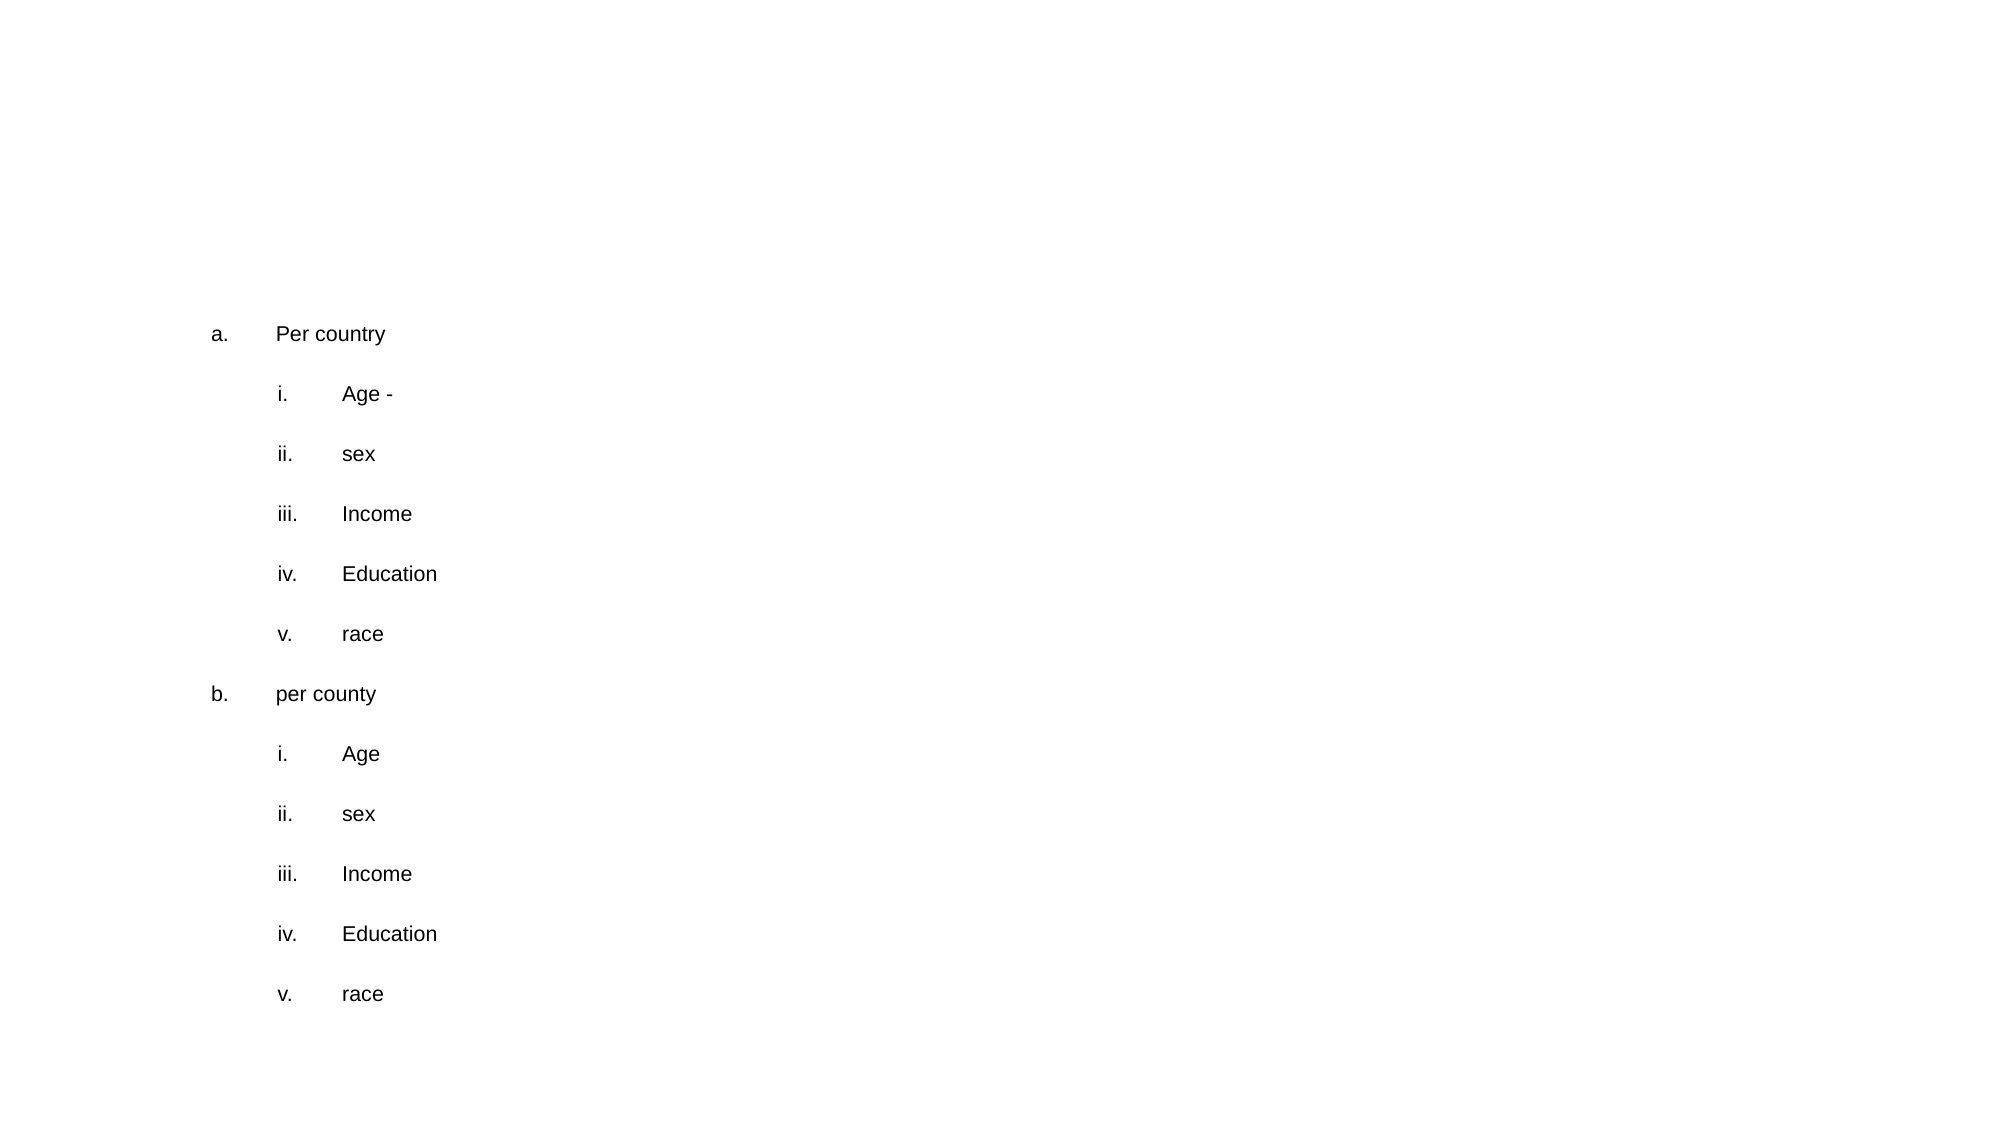

#
Per country
Age -
sex
Income
Education
race
per county
Age
sex
Income
Education
race